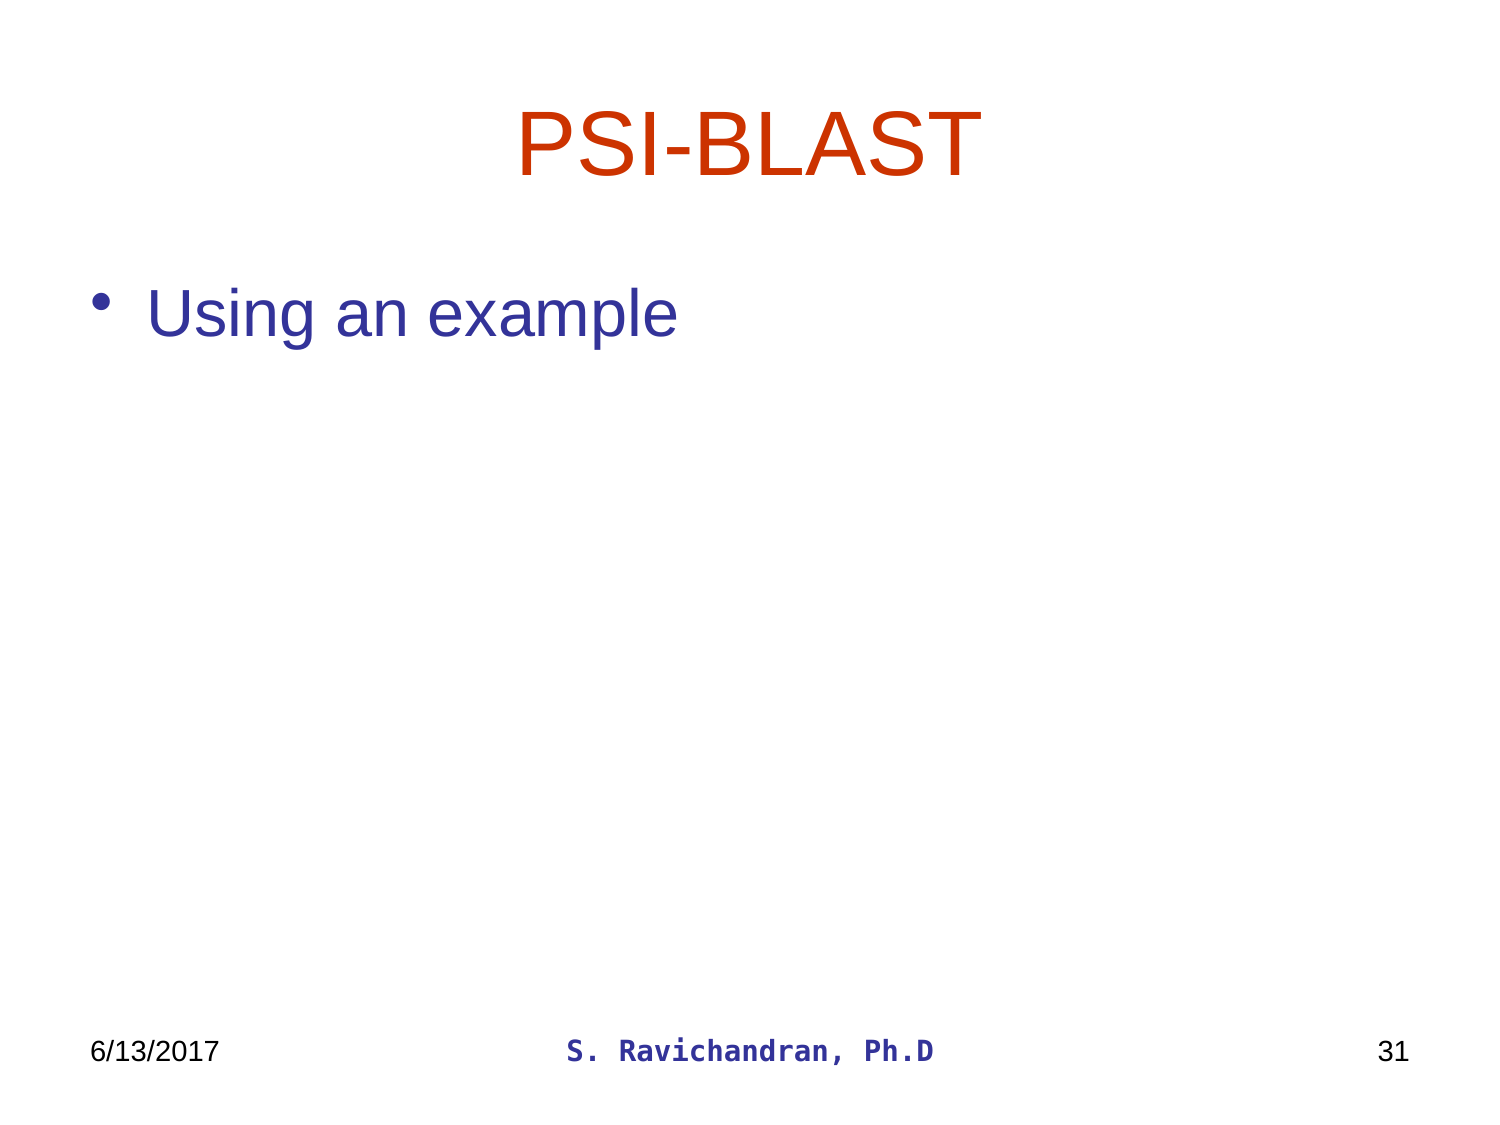

# PSI-BLAST
Using an example
6/13/2017
S. Ravichandran, Ph.D
31